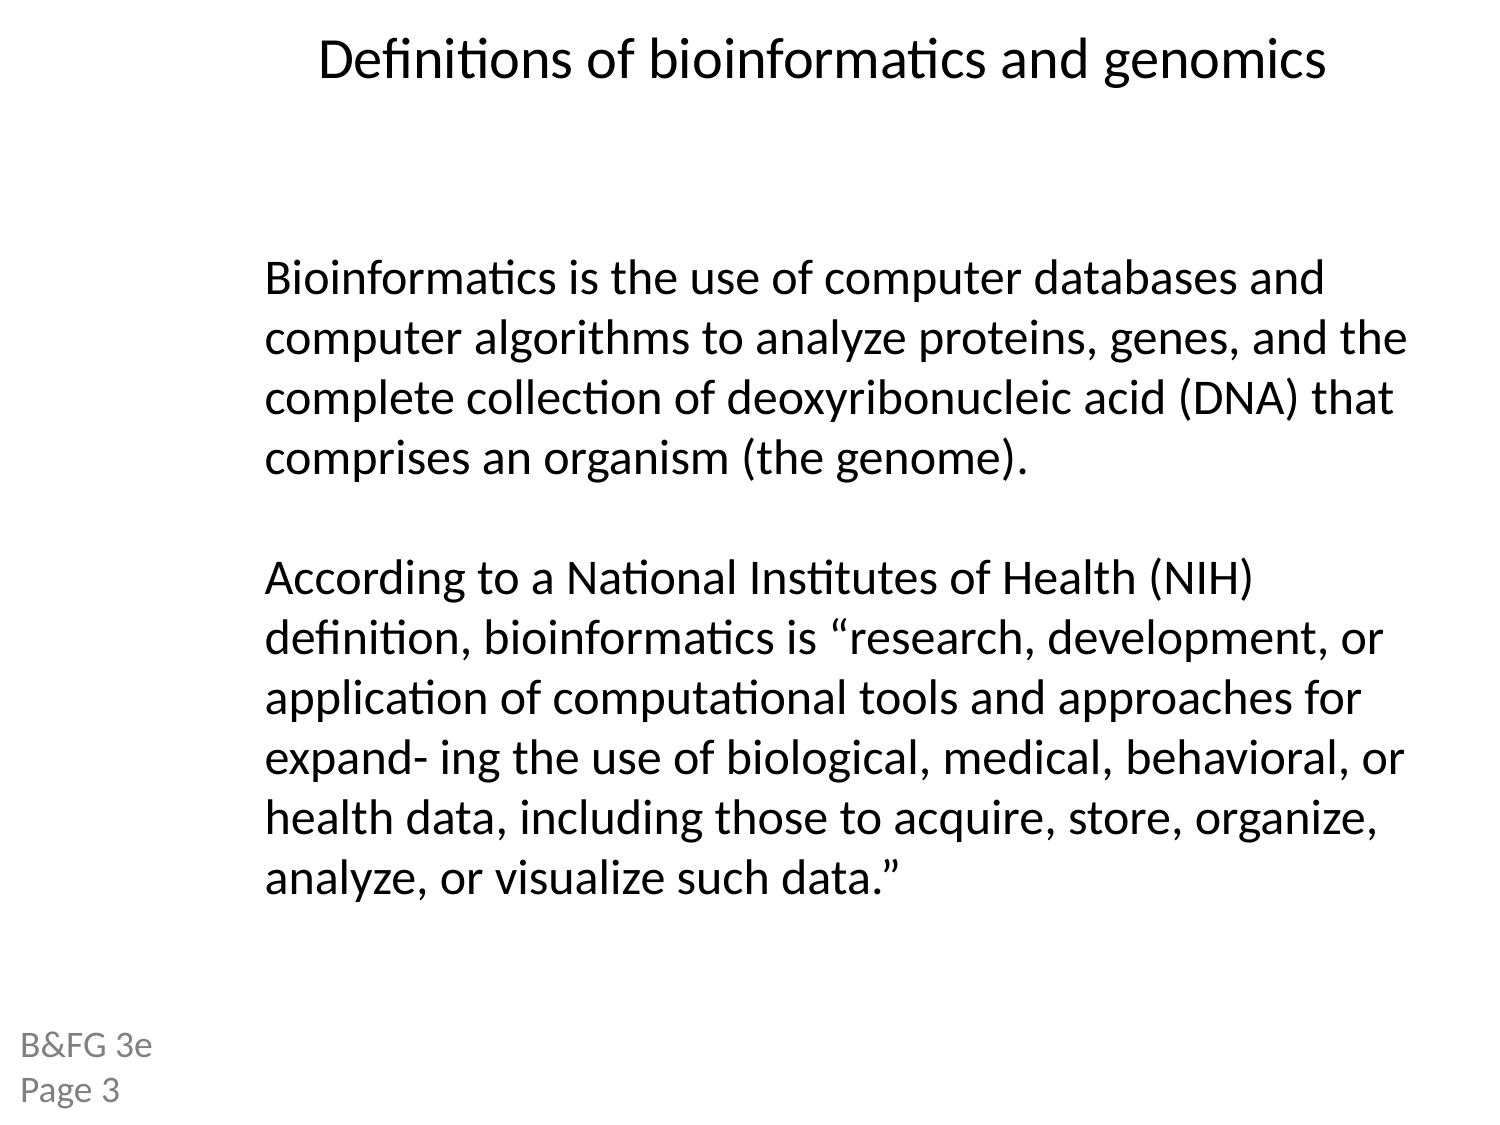

Definitions of bioinformatics and genomics
Bioinformatics is the use of computer databases and computer algorithms to analyze proteins, genes, and the complete collection of deoxyribonucleic acid (DNA) that comprises an organism (the genome).

According to a National Institutes of Health (NIH) definition, bioinformatics is “research, development, or application of computational tools and approaches for expand- ing the use of biological, medical, behavioral, or health data, including those to acquire, store, organize, analyze, or visualize such data.”
B&FG 3e
Page 3